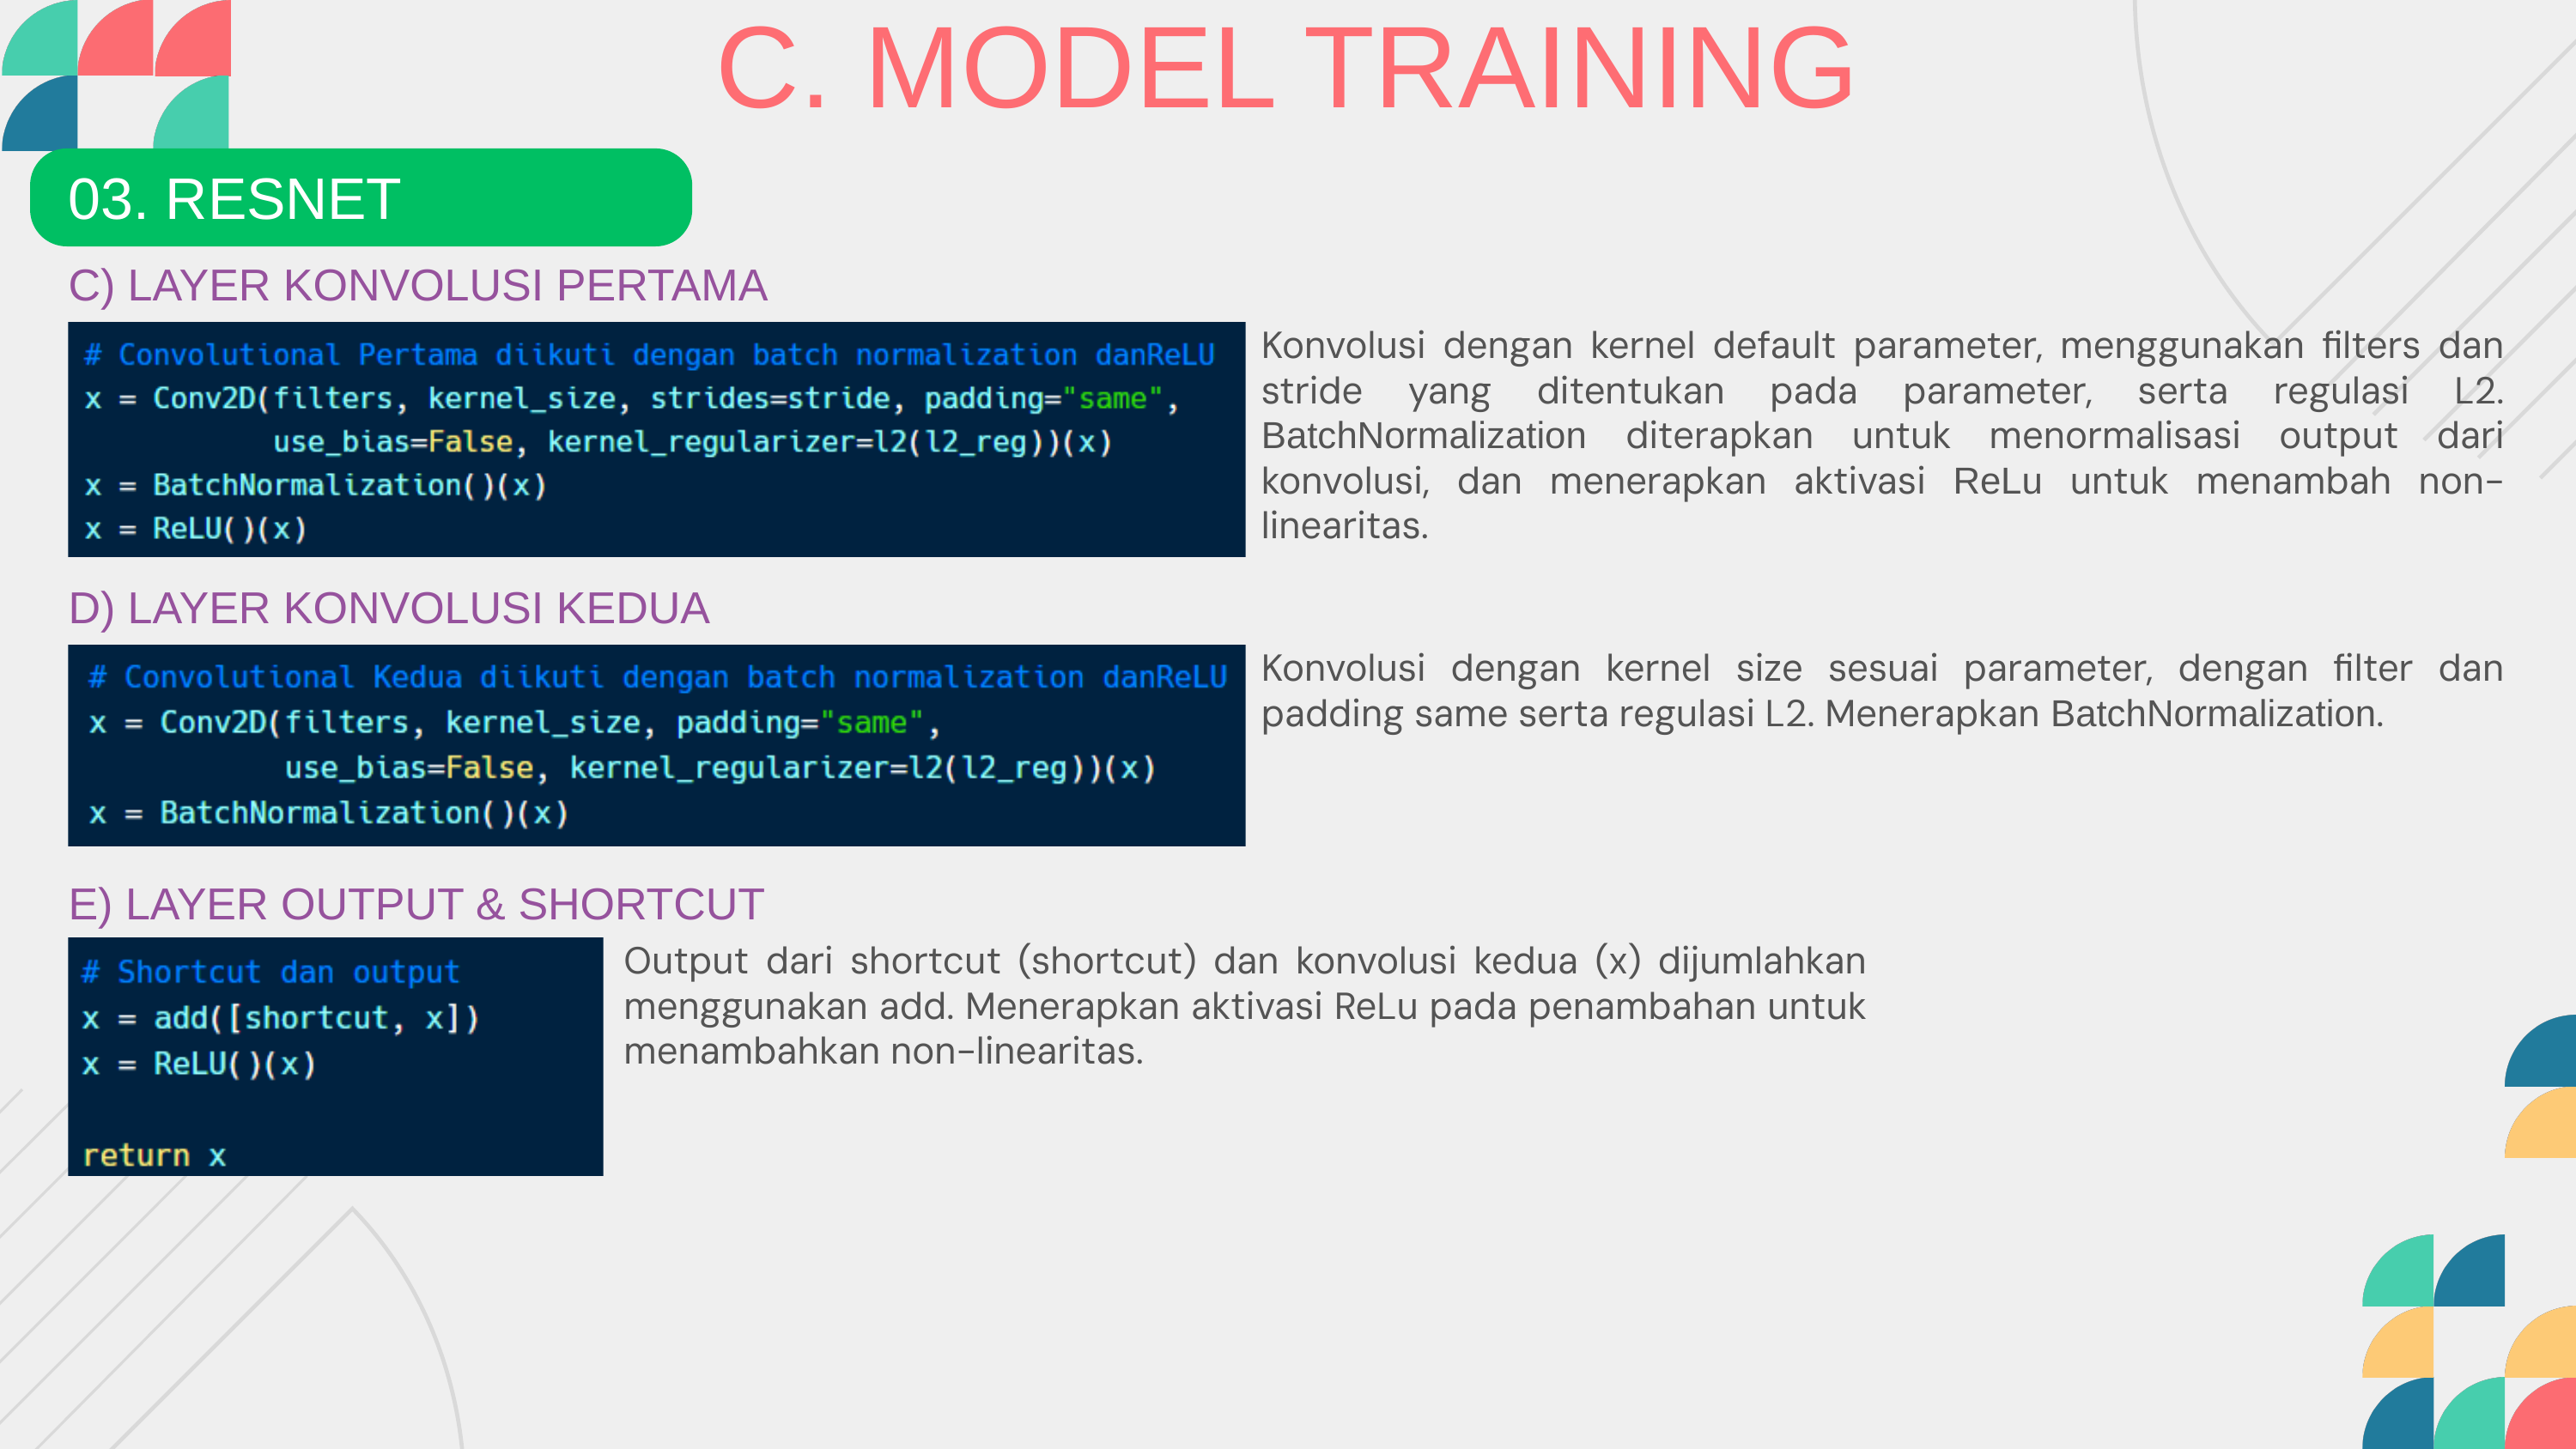

C. MODEL TRAINING

03. RESNET
C) LAYER KONVOLUSI PERTAMA
Konvolusi dengan kernel default parameter, menggunakan filters dan stride yang ditentukan pada parameter, serta regulasi L2. BatchNormalization diterapkan untuk menormalisasi output dari konvolusi, dan menerapkan aktivasi ReLu untuk menambah non-linearitas.

D) LAYER KONVOLUSI KEDUA
Konvolusi dengan kernel size sesuai parameter, dengan filter dan padding same serta regulasi L2. Menerapkan BatchNormalization.

E) LAYER OUTPUT & SHORTCUT
Output dari shortcut (shortcut) dan konvolusi kedua (x) dijumlahkan menggunakan add. Menerapkan aktivasi ReLu pada penambahan untuk menambahkan non-linearitas.